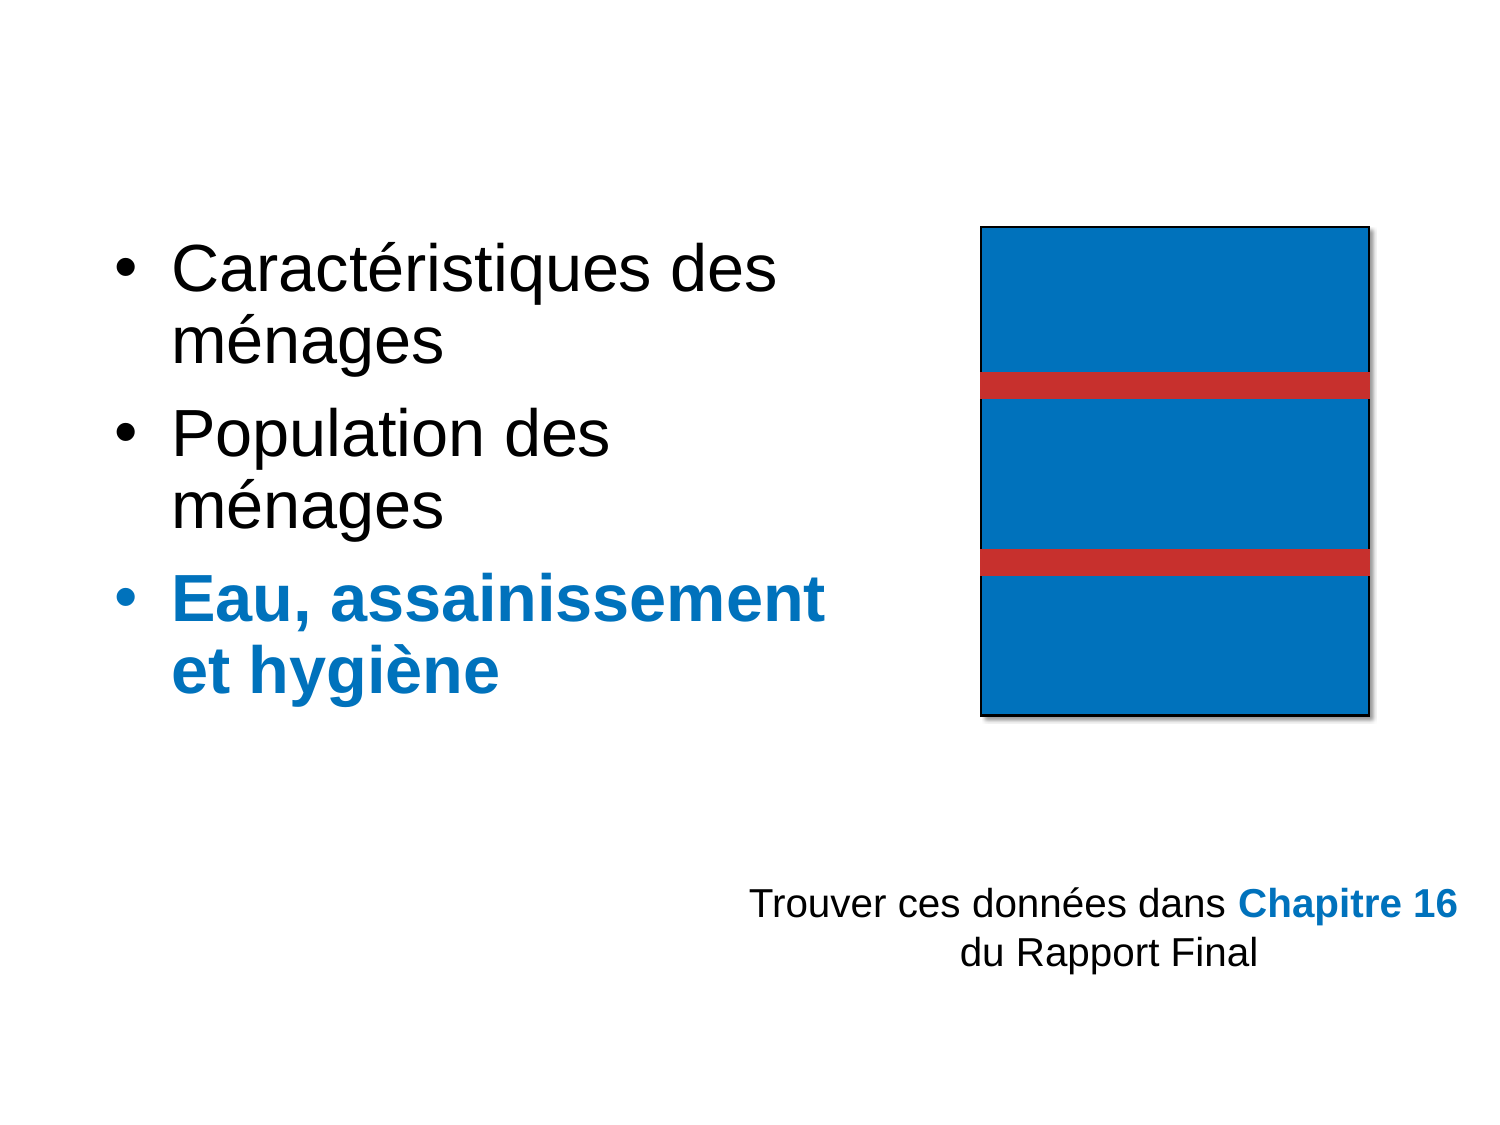

Caractéristiques des ménages
Population des ménages
Eau, assainissement et hygiène

Trouver ces données dans Chapitre 16
du Rapport Final